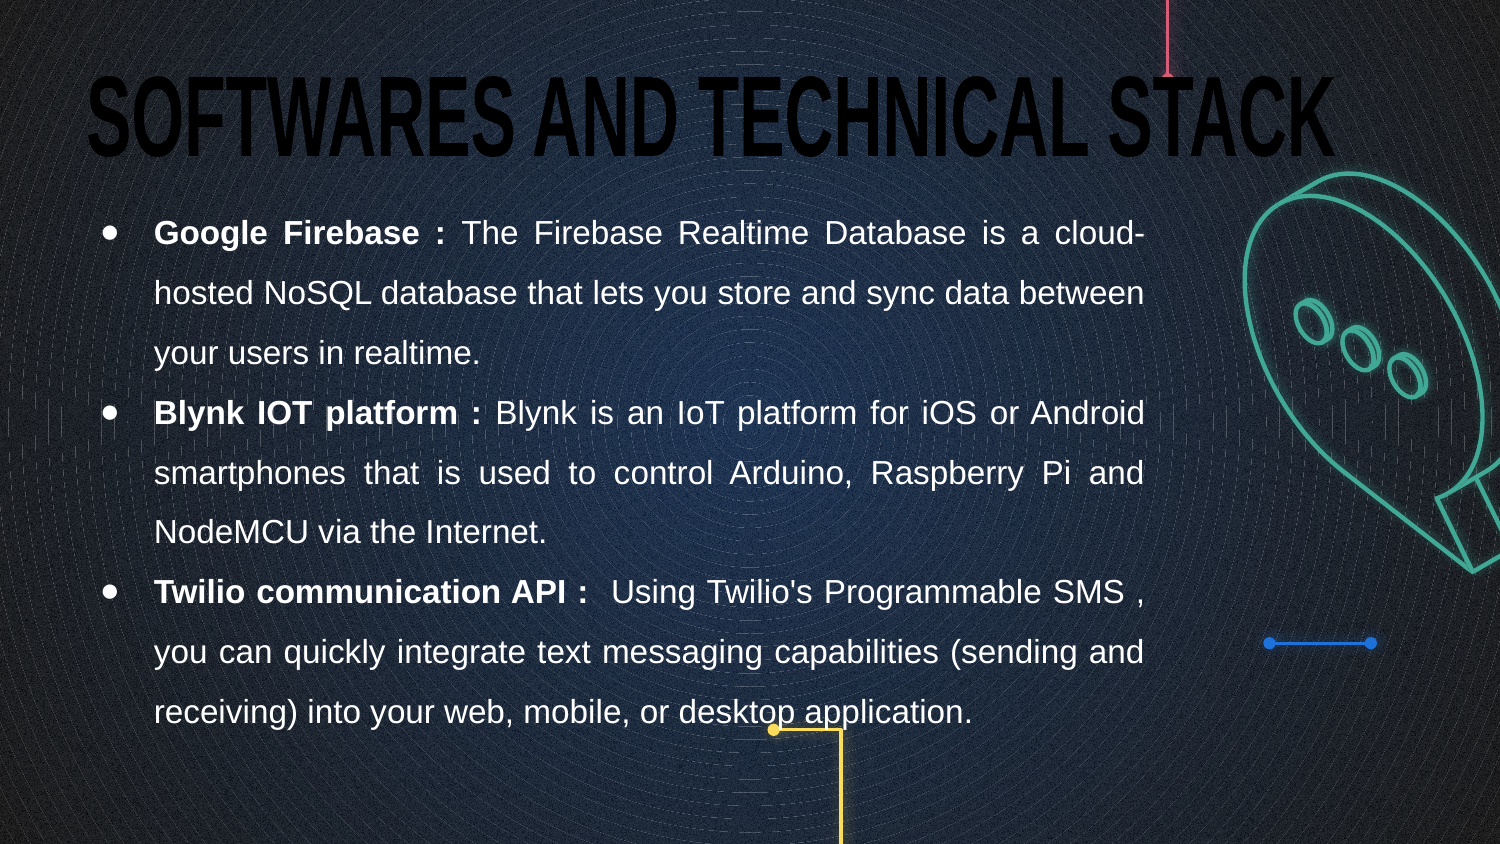

SOFTWARES AND TECHNICAL STACK

Google Firebase : The Firebase Realtime Database is a cloud-hosted NoSQL database that lets you store and sync data between your users in realtime.
Blynk IOT platform : Blynk is an IoT platform for iOS or Android smartphones that is used to control Arduino, Raspberry Pi and NodeMCU via the Internet.
Twilio communication API :  Using Twilio's Programmable SMS , you can quickly integrate text messaging capabilities (sending and receiving) into your web, mobile, or desktop application.